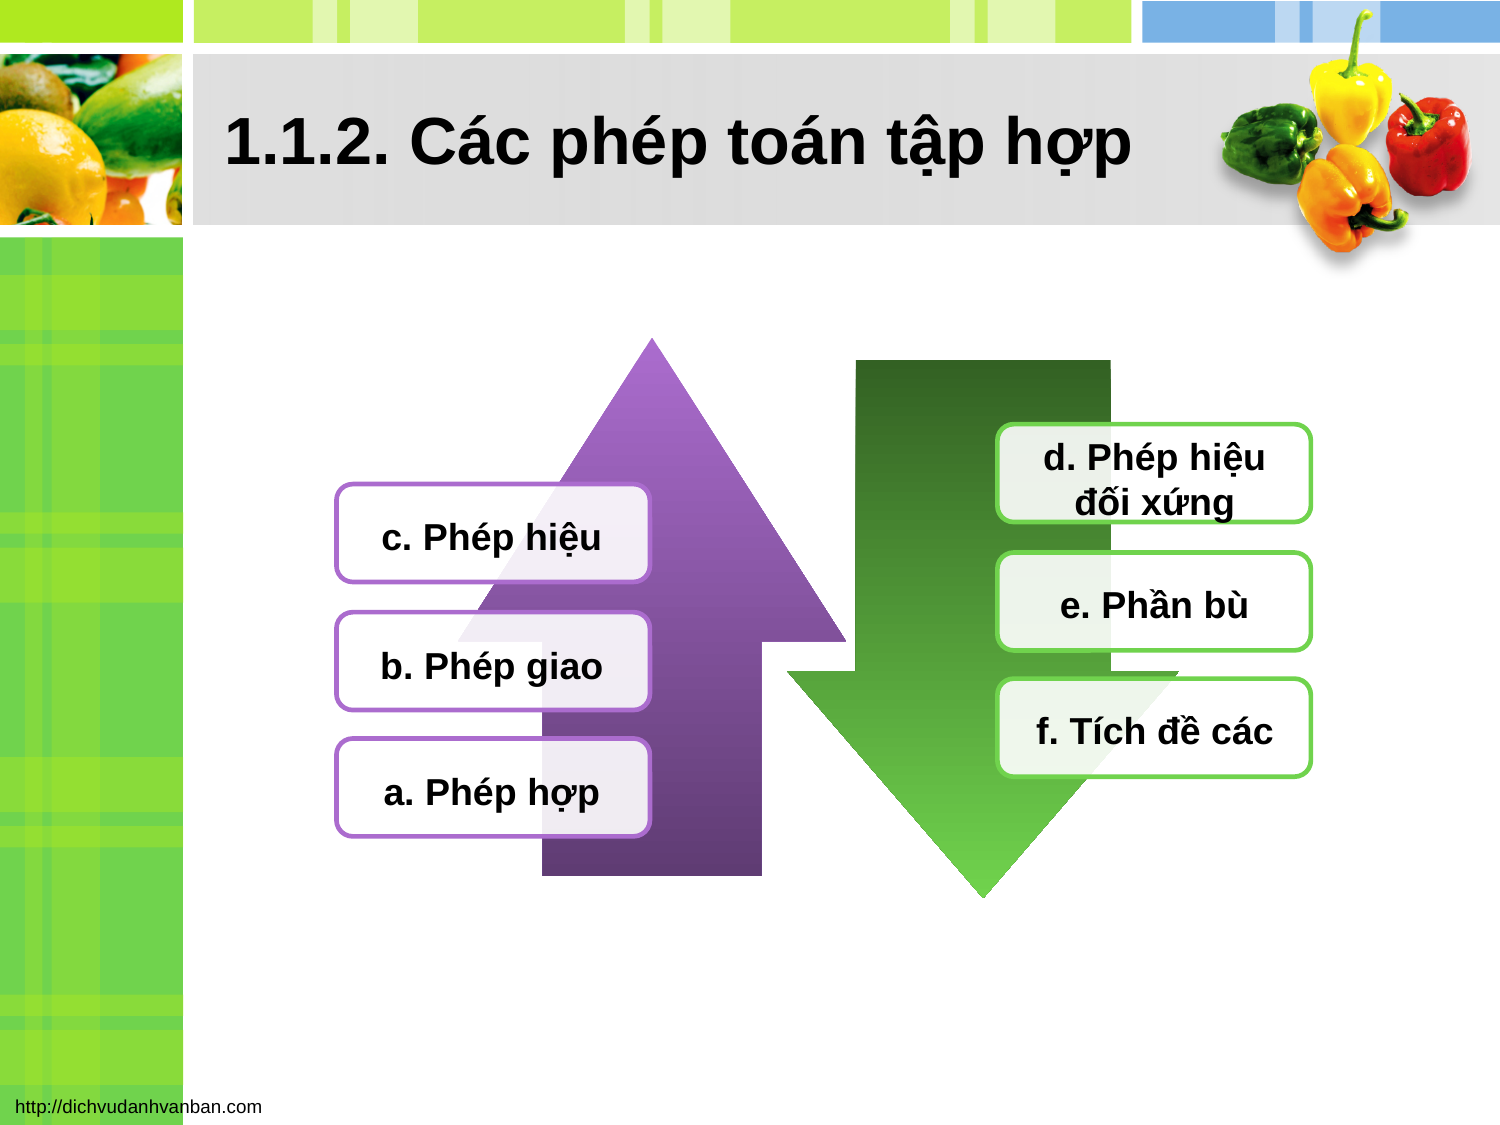

# 1.1.2. Các phép toán tập hợp

d. Phép hiệu đối xứng

c. Phép hiệu

e. Phần bù

b. Phép giao

f. Tích đề các

a. Phép hợp